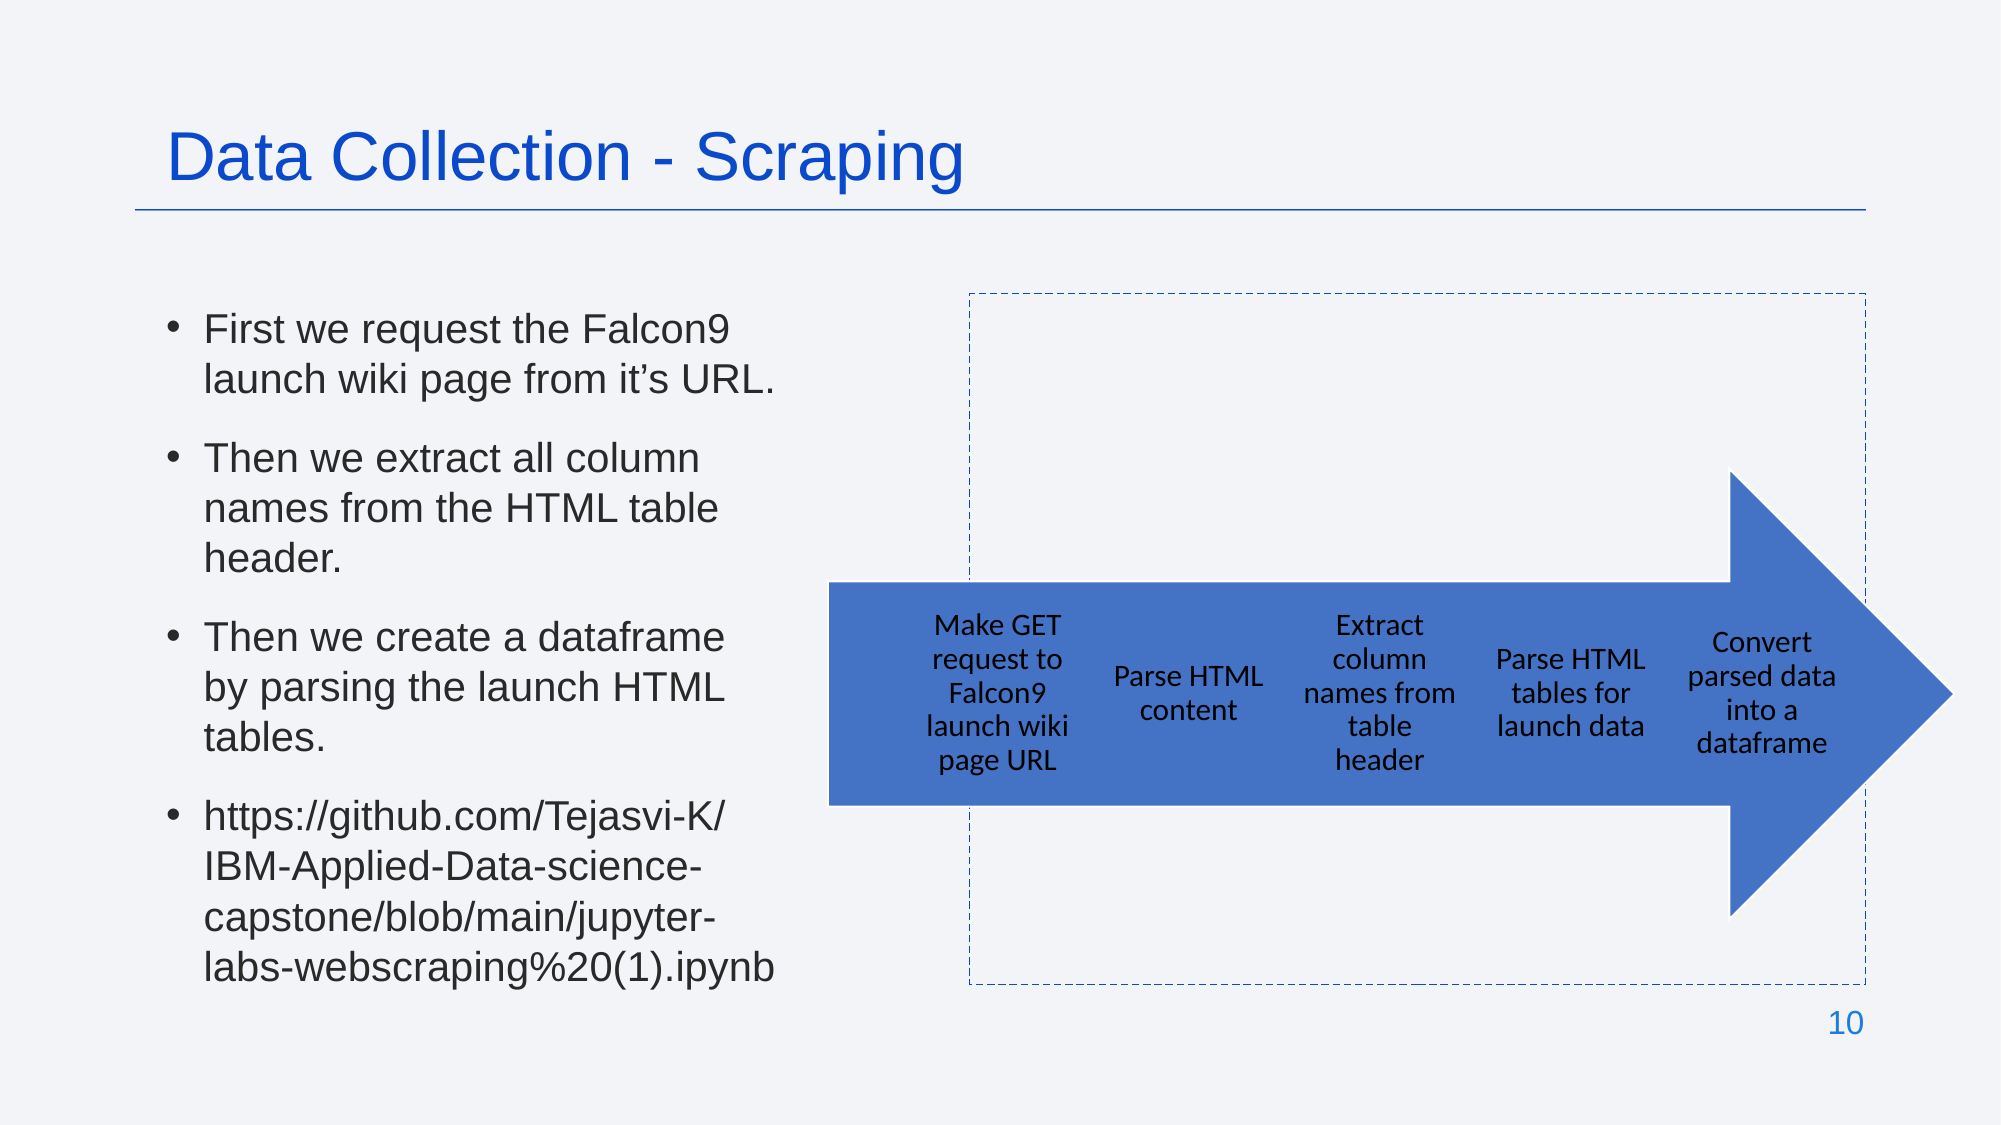

Data Collection - Scraping
First we request the Falcon9 launch wiki page from it’s URL.
Then we extract all column names from the HTML table header.
Then we create a dataframe by parsing the launch HTML tables.
https://github.com/Tejasvi-K/IBM-Applied-Data-science-capstone/blob/main/jupyter-labs-webscraping%20(1).ipynb
Convert parsed data into a dataframe
Parse HTML tables for launch data
Extract column names from table header
Parse HTML content
Make GET request to Falcon9 launch wiki page URL

10